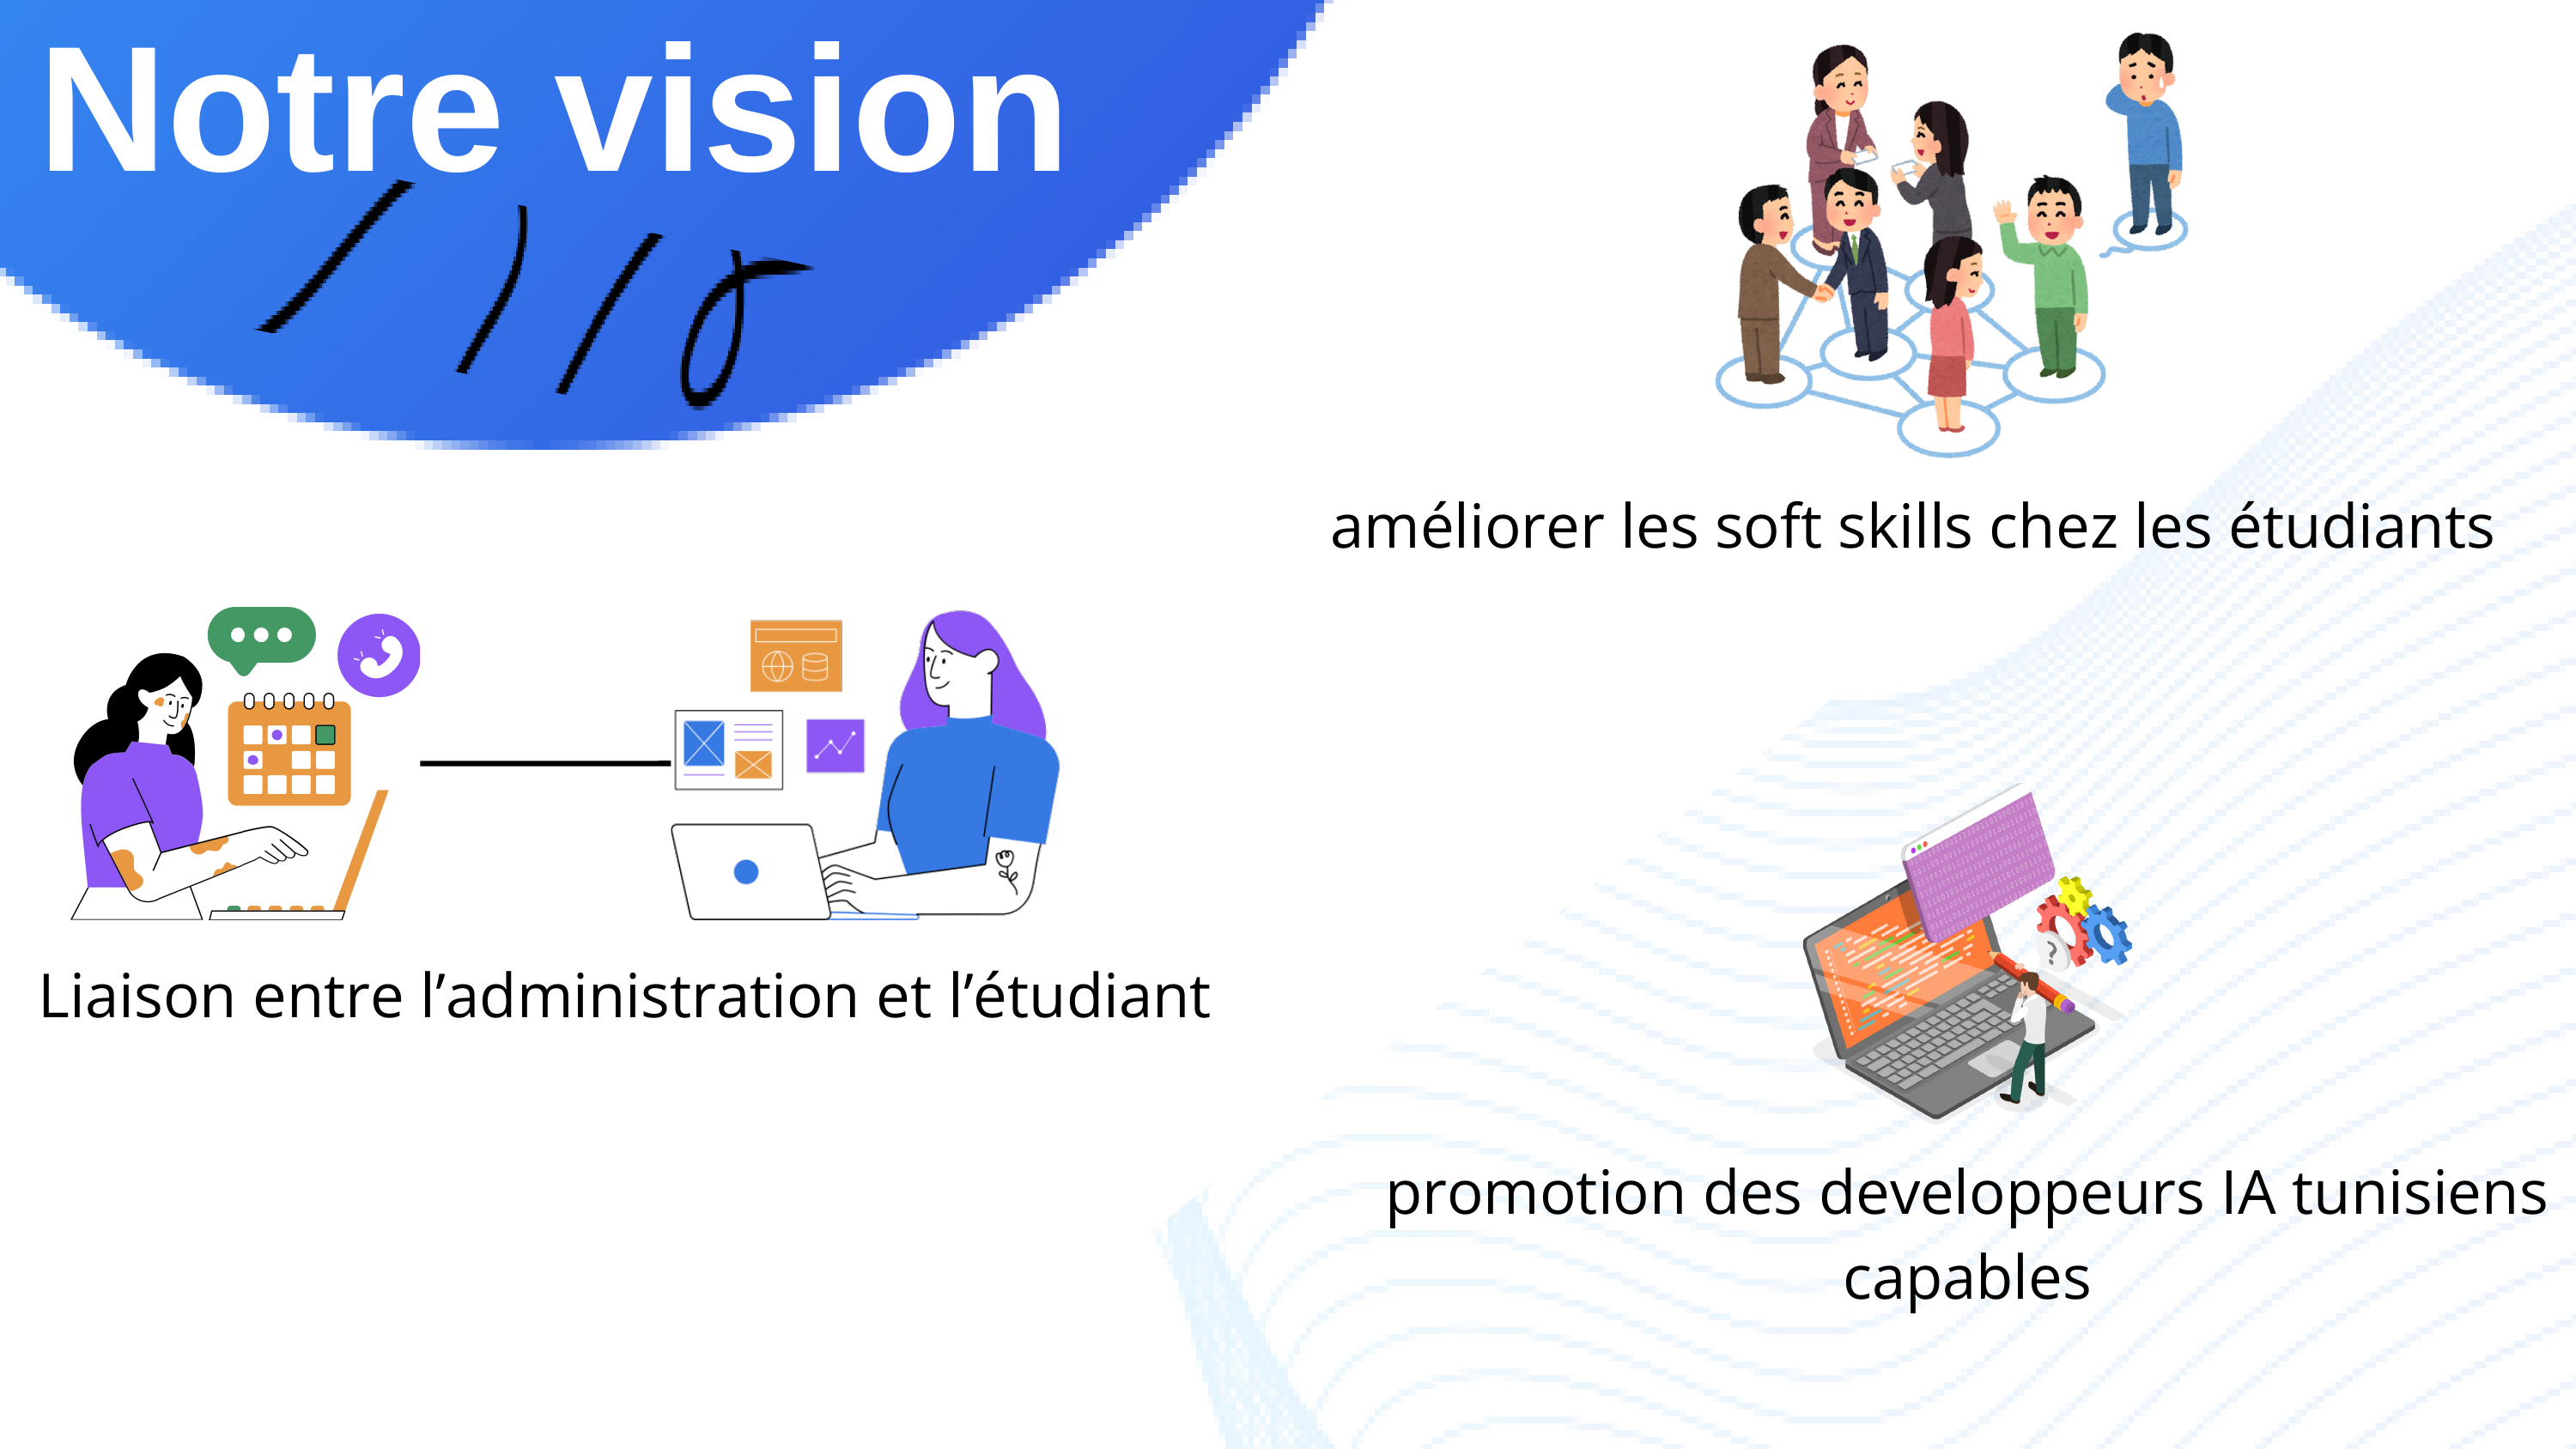

Notre vision

améliorer les soft skills chez les étudiants

Liaison entre l’administration et l’étudiant
promotion des developpeurs IA tunisiens capables